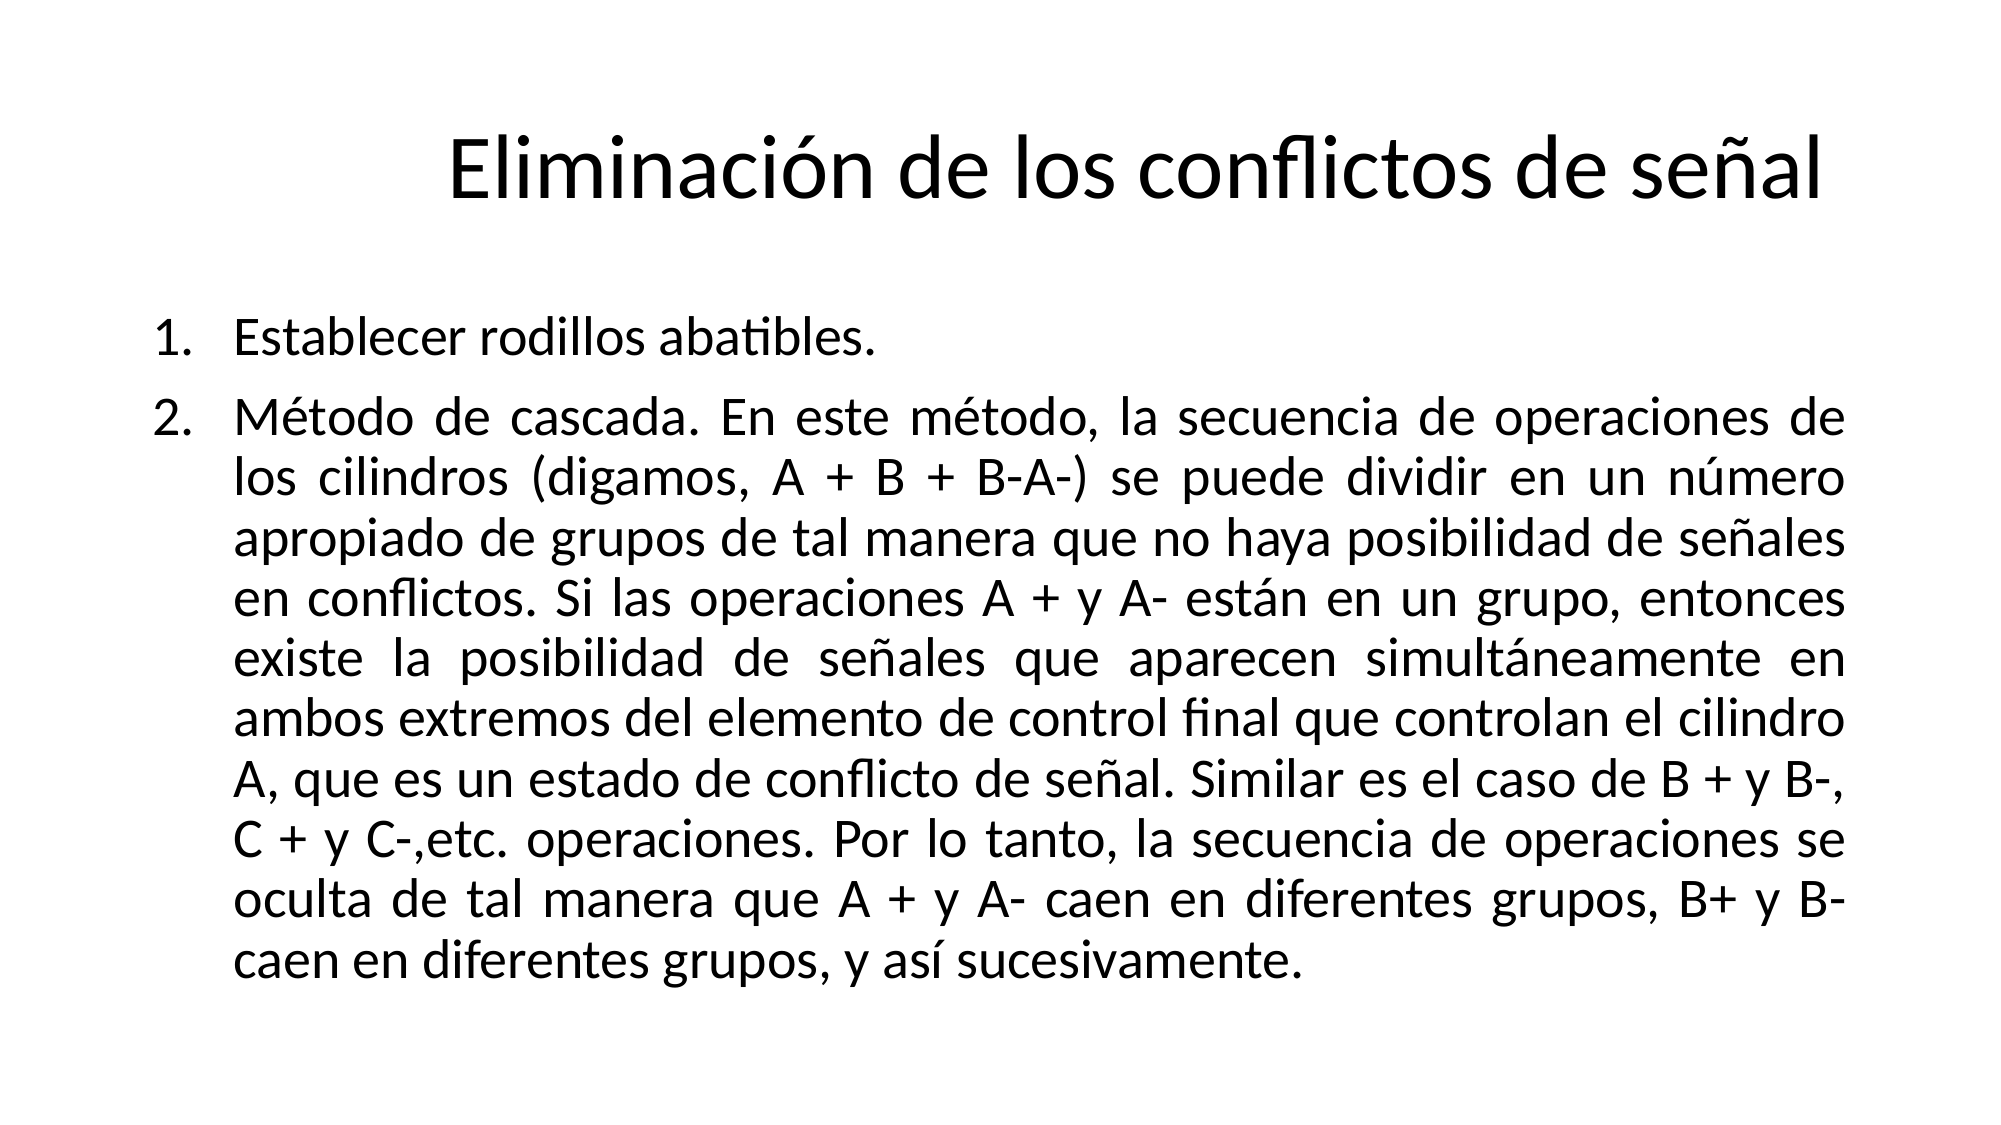

# Eliminación de los conflictos de señal
Establecer rodillos abatibles.
Método de cascada. En este método, la secuencia de operaciones de los cilindros (digamos, A + B + B-A-) se puede dividir en un número apropiado de grupos de tal manera que no haya posibilidad de señales en conflictos. Si las operaciones A + y A- están en un grupo, entonces existe la posibilidad de señales que aparecen simultáneamente en ambos extremos del elemento de control final que controlan el cilindro A, que es un estado de conflicto de señal. Similar es el caso de B + y B-, C + y C-,etc. operaciones. Por lo tanto, la secuencia de operaciones se oculta de tal manera que A + y A- caen en diferentes grupos, B+ y B- caen en diferentes grupos, y así sucesivamente.